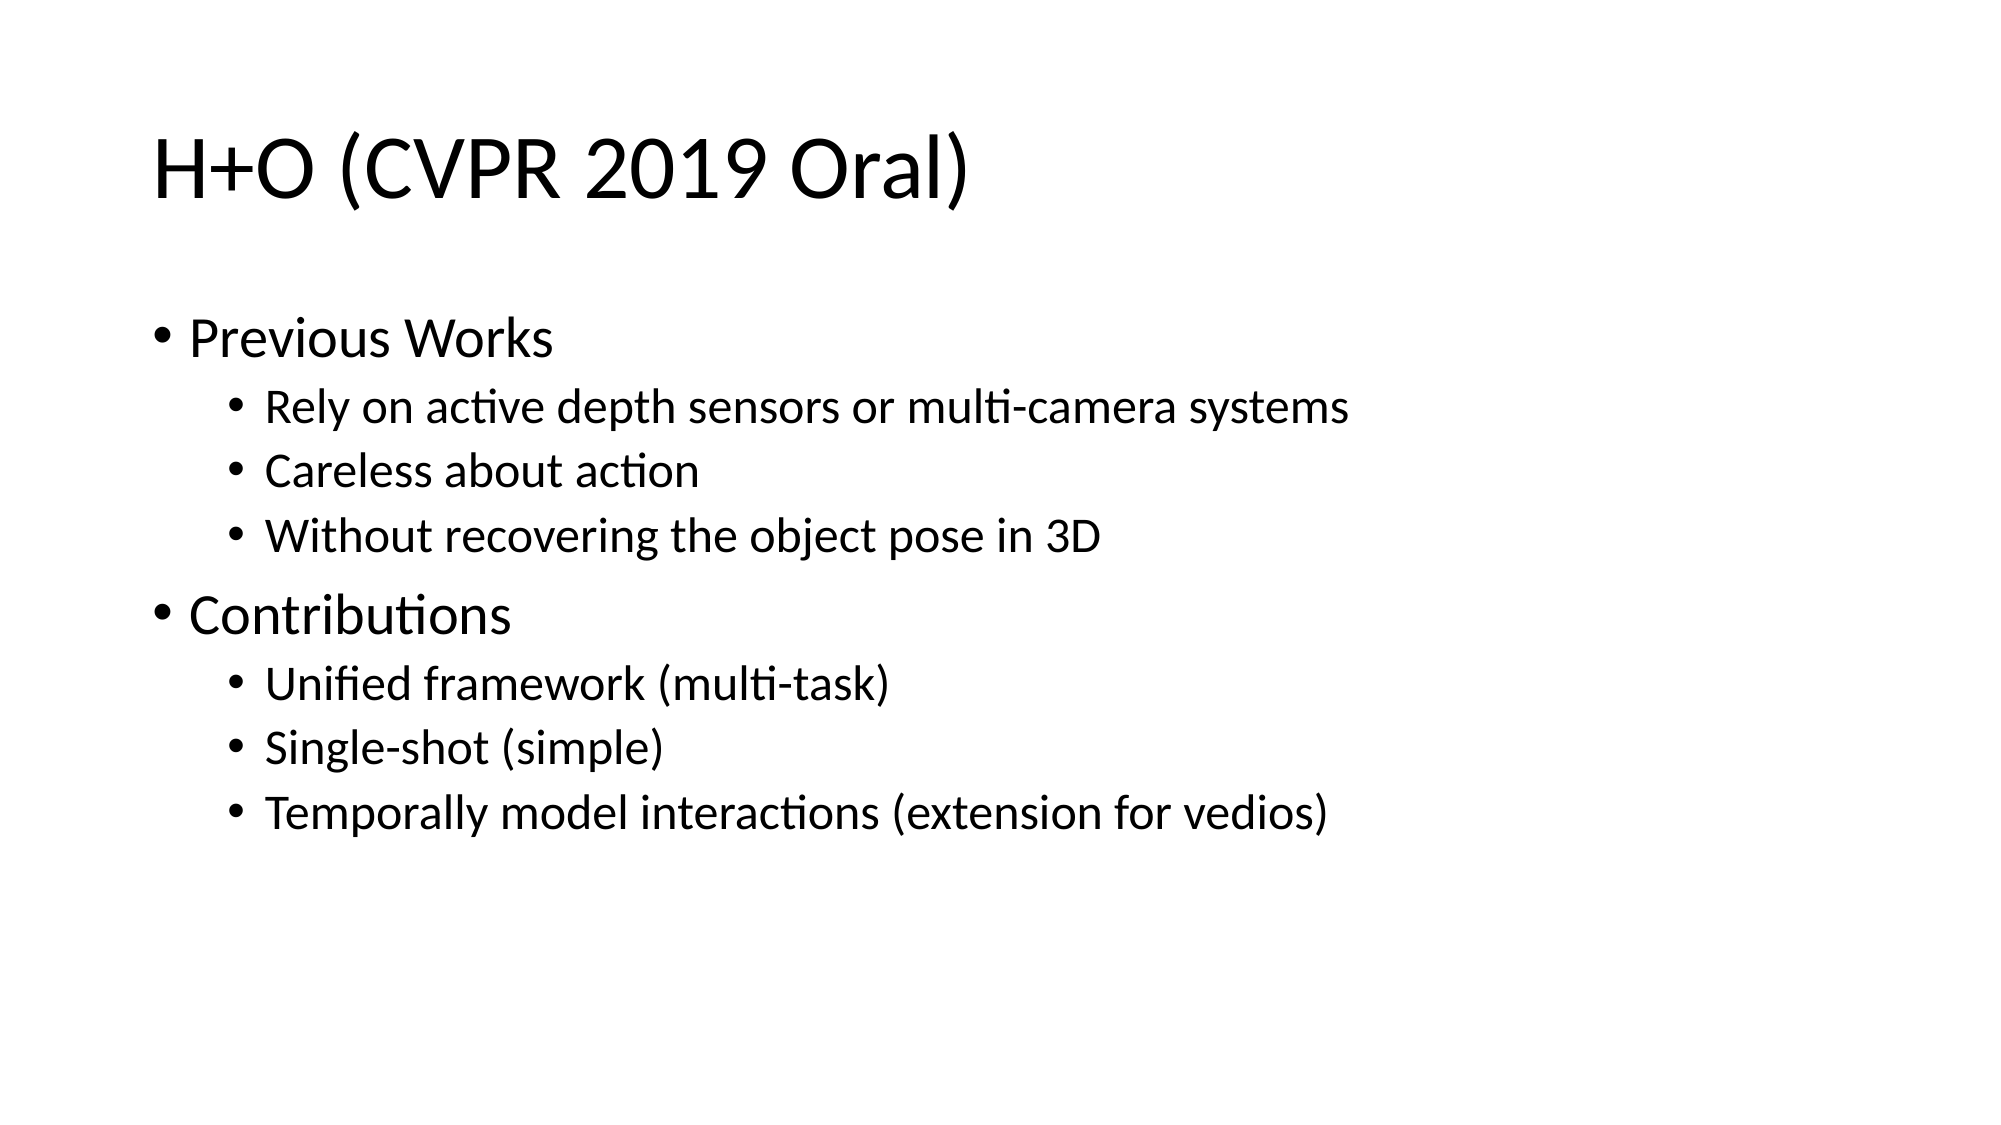

# H+O (CVPR 2019 Oral)
Previous Works
Rely on active depth sensors or multi-camera systems
Careless about action
Without recovering the object pose in 3D
Contributions
Unified framework (multi-task)
Single-shot (simple)
Temporally model interactions (extension for vedios)